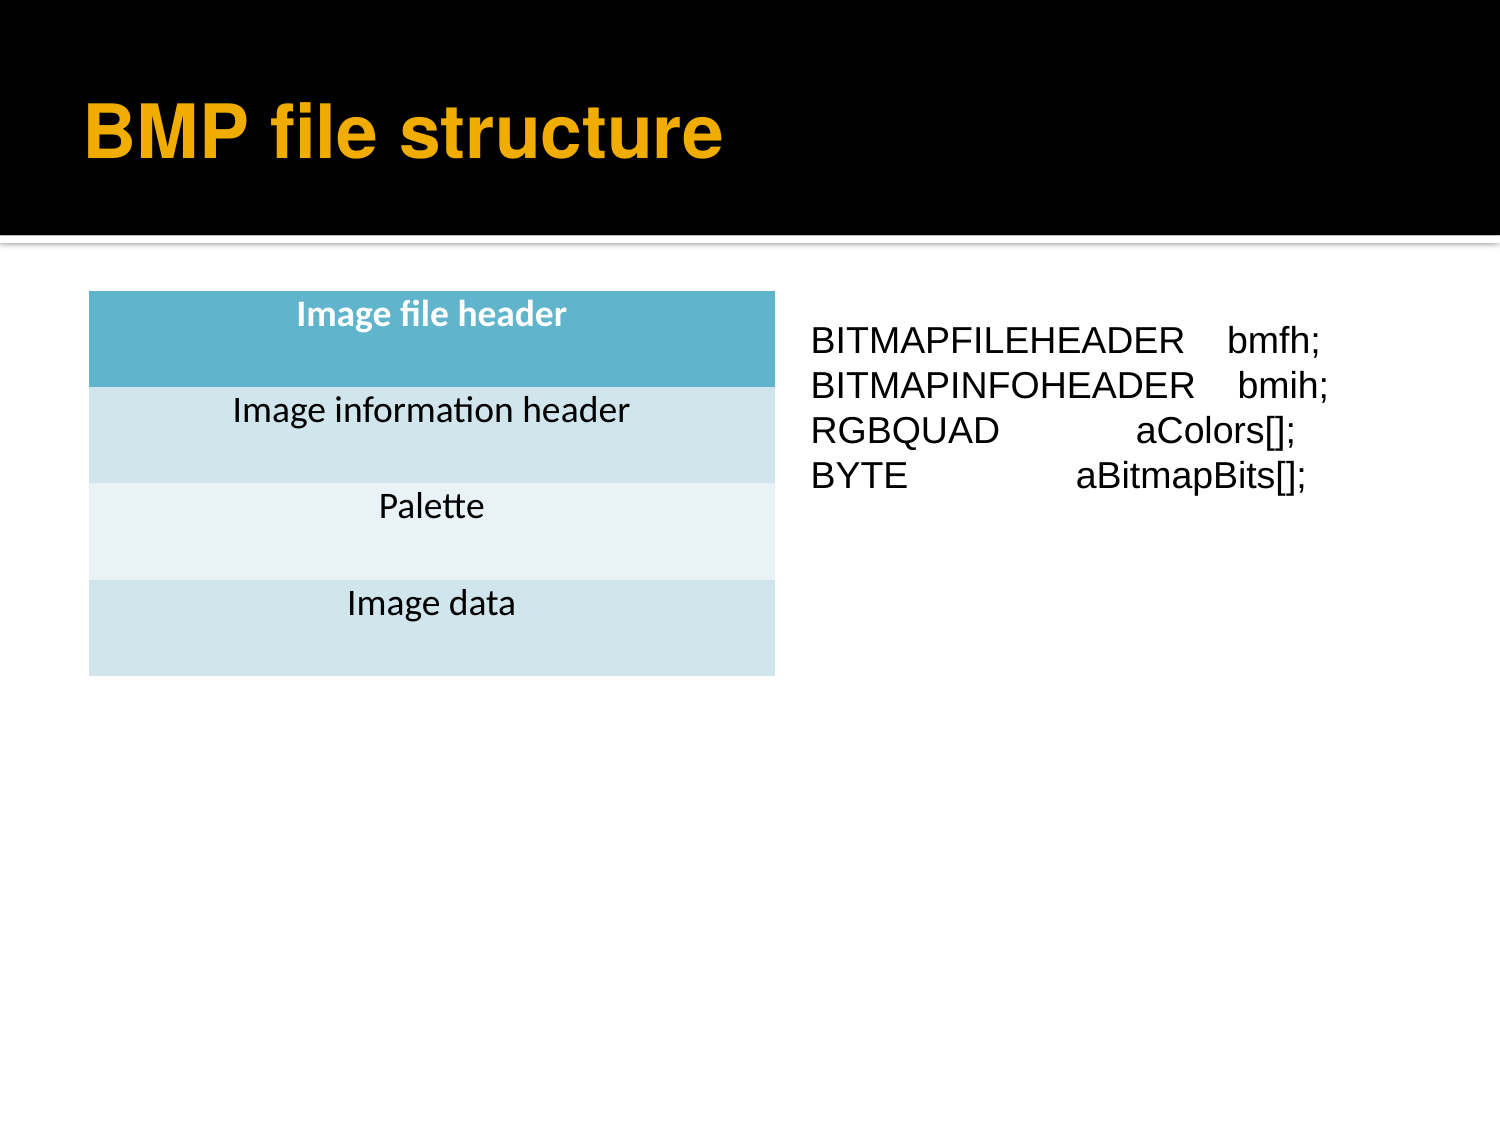

# BMP file structure
| Image file header |
| --- |
| Image information header |
| Palette |
| Image data |
BITMAPFILEHEADER    bmfh;
BITMAPINFOHEADER    bmih;
RGBQUAD             aColors[];
BYTE                aBitmapBits[];